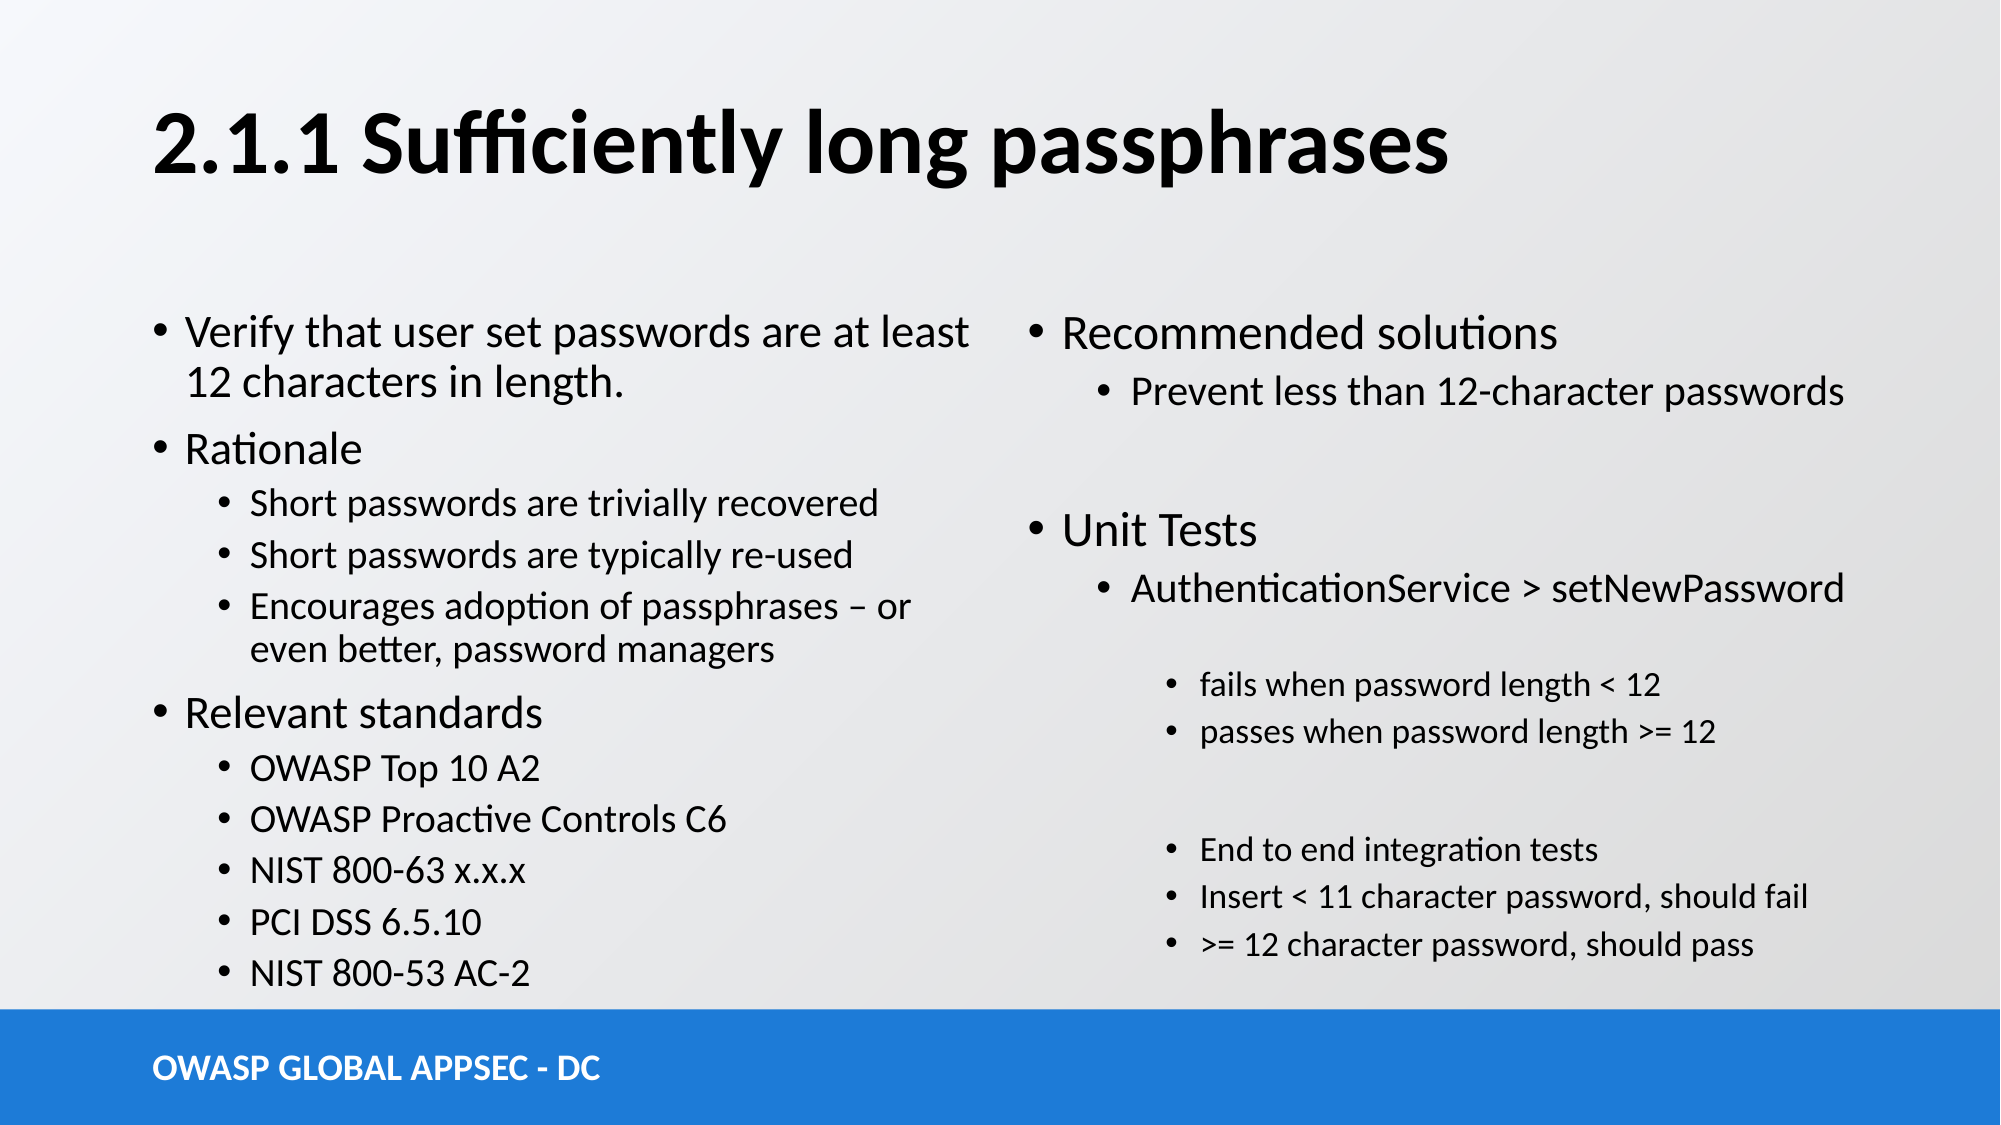

# 2.1.1 Sufficiently long passphrases
Verify that user set passwords are at least 12 characters in length.
Rationale
Short passwords are trivially recovered
Short passwords are typically re-used
Encourages adoption of passphrases – or even better, password managers
Relevant standards
OWASP Top 10 A2
OWASP Proactive Controls C6
NIST 800-63 x.x.x
PCI DSS 6.5.10
NIST 800-53 AC-2

Recommended solutions
Prevent less than 12-character passwords

Unit Tests
AuthenticationService > setNewPassword
fails when password length < 12
passes when password length >= 12

End to end integration tests
Insert < 11 character password, should fail
>= 12 character password, should pass